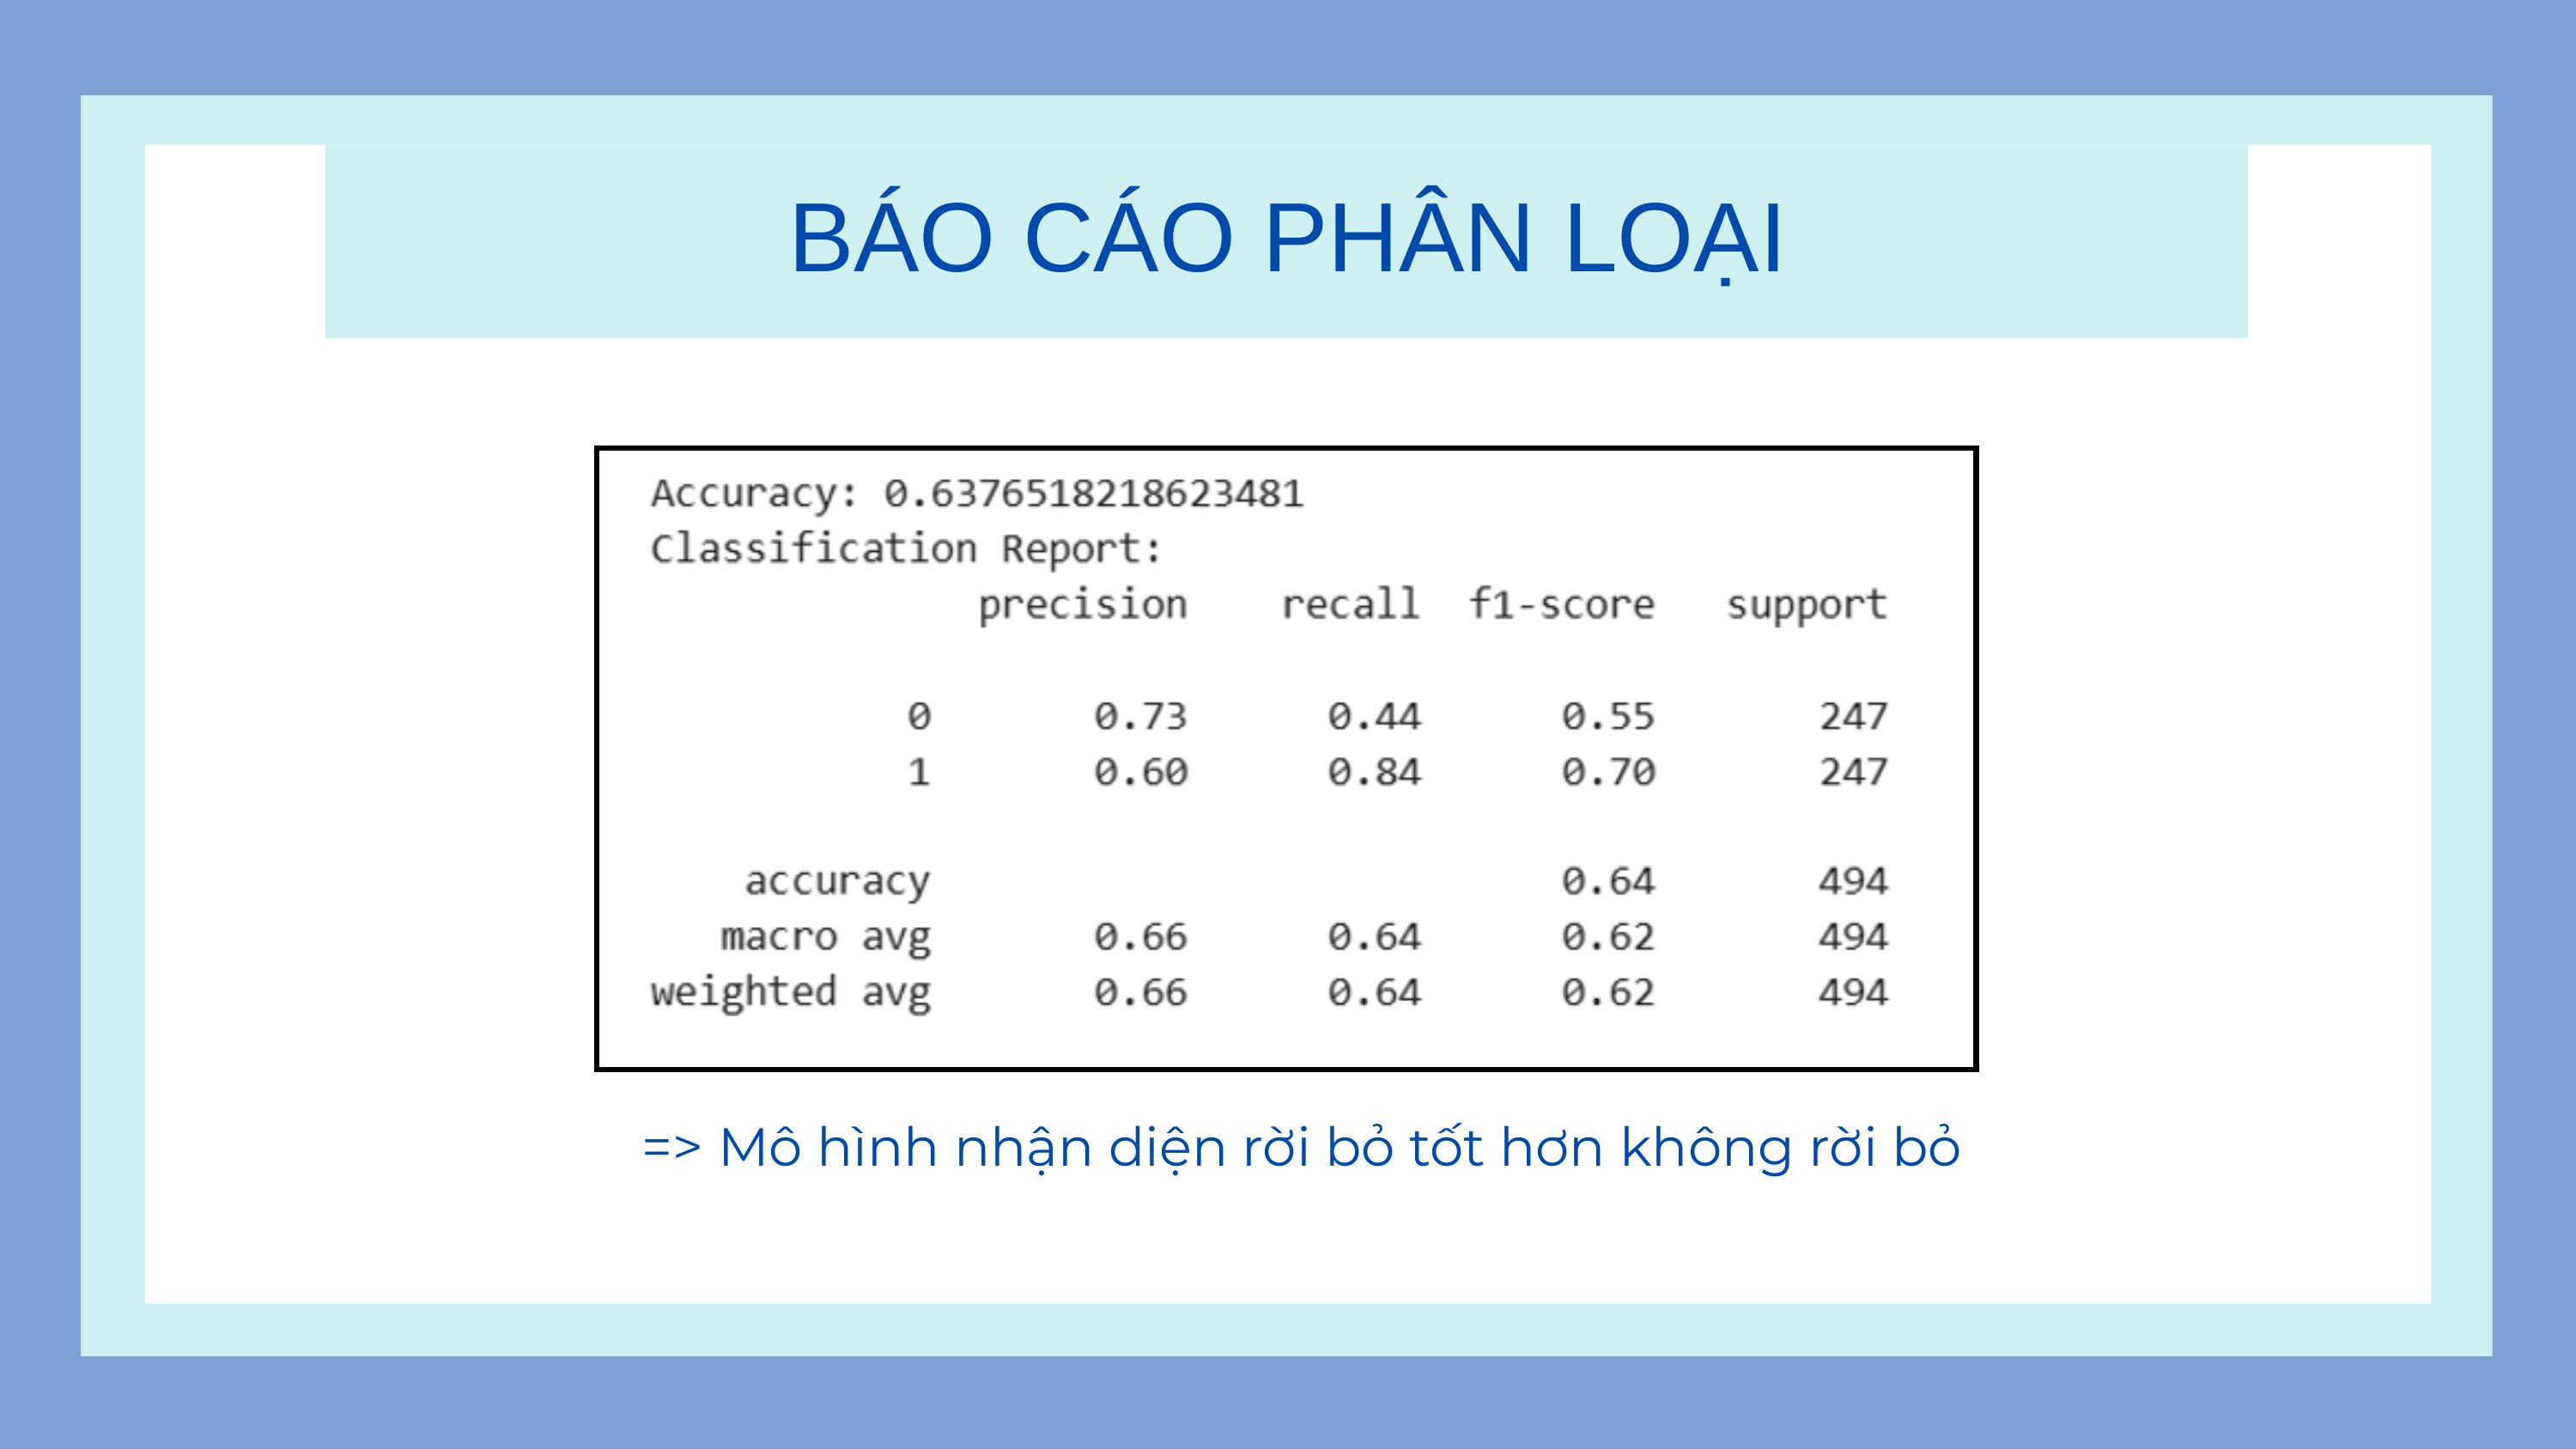

BÁO CÁO PHÂN LOẠI

=> Mô hình nhận diện rời bỏ tốt hơn không rời bỏ